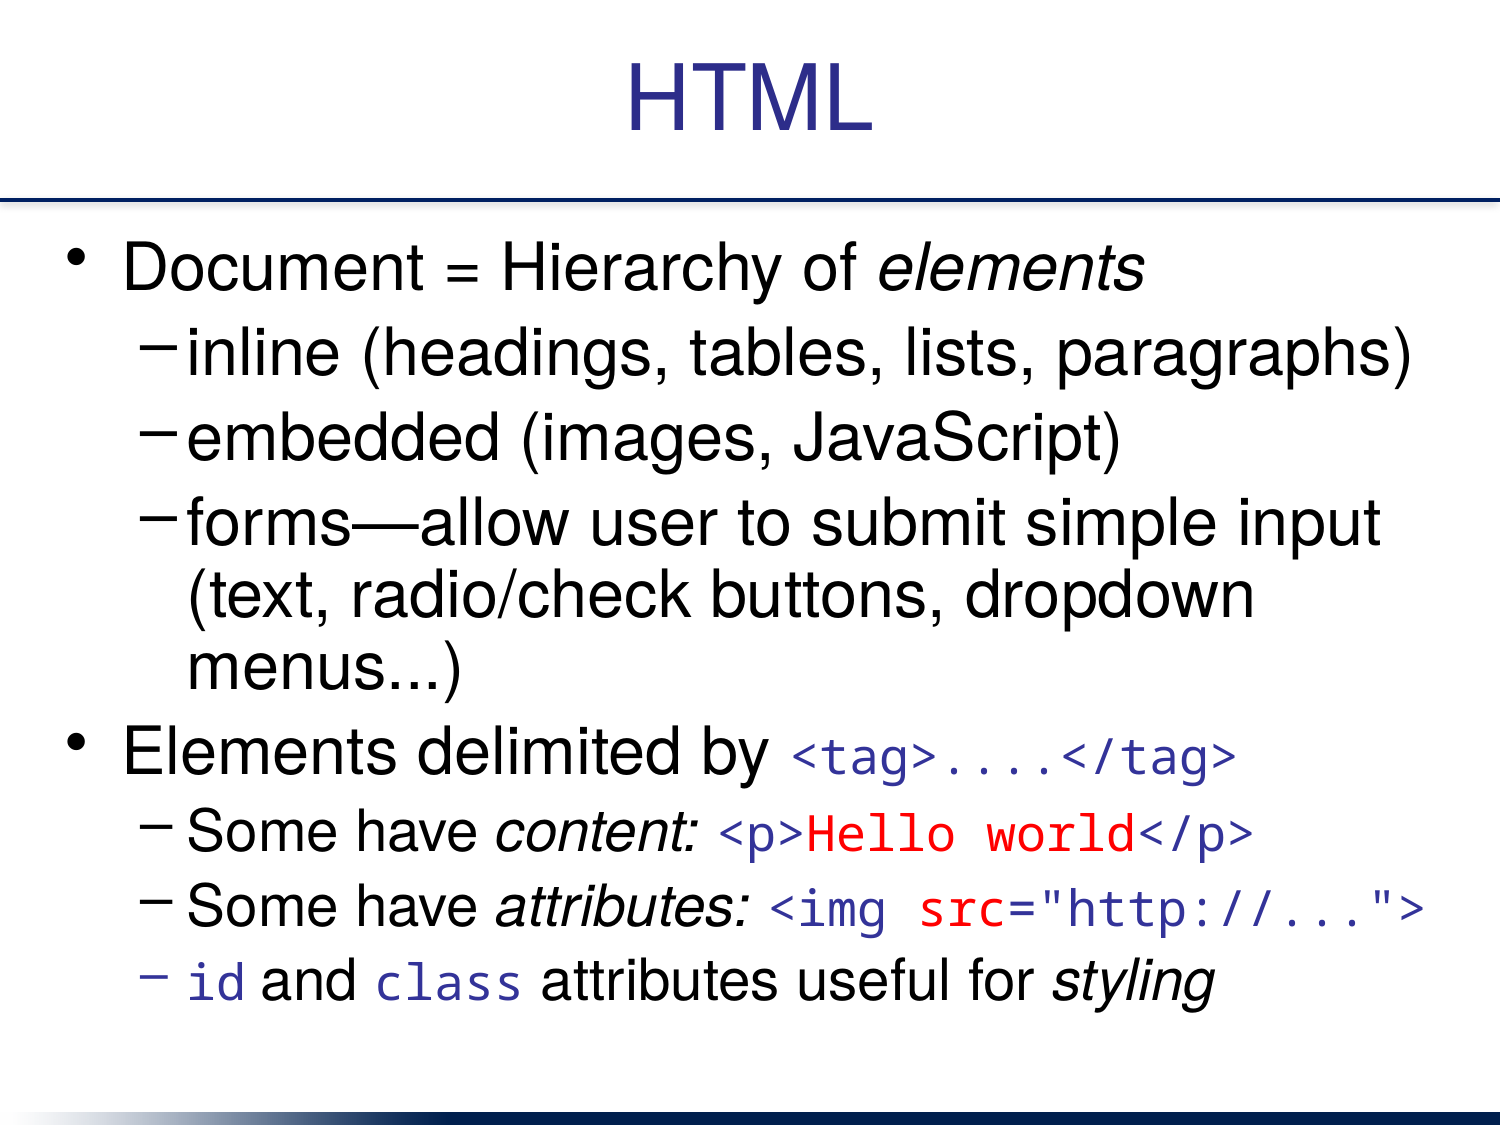

# HTML
Document = Hierarchy of elements
inline (headings, tables, lists, paragraphs)
embedded (images, JavaScript)
forms—allow user to submit simple input (text, radio/check buttons, dropdown menus...)
Elements delimited by <tag>....</tag>
Some have content: <p>Hello world</p>
Some have attributes: <img src="http://...">
id and class attributes useful for styling